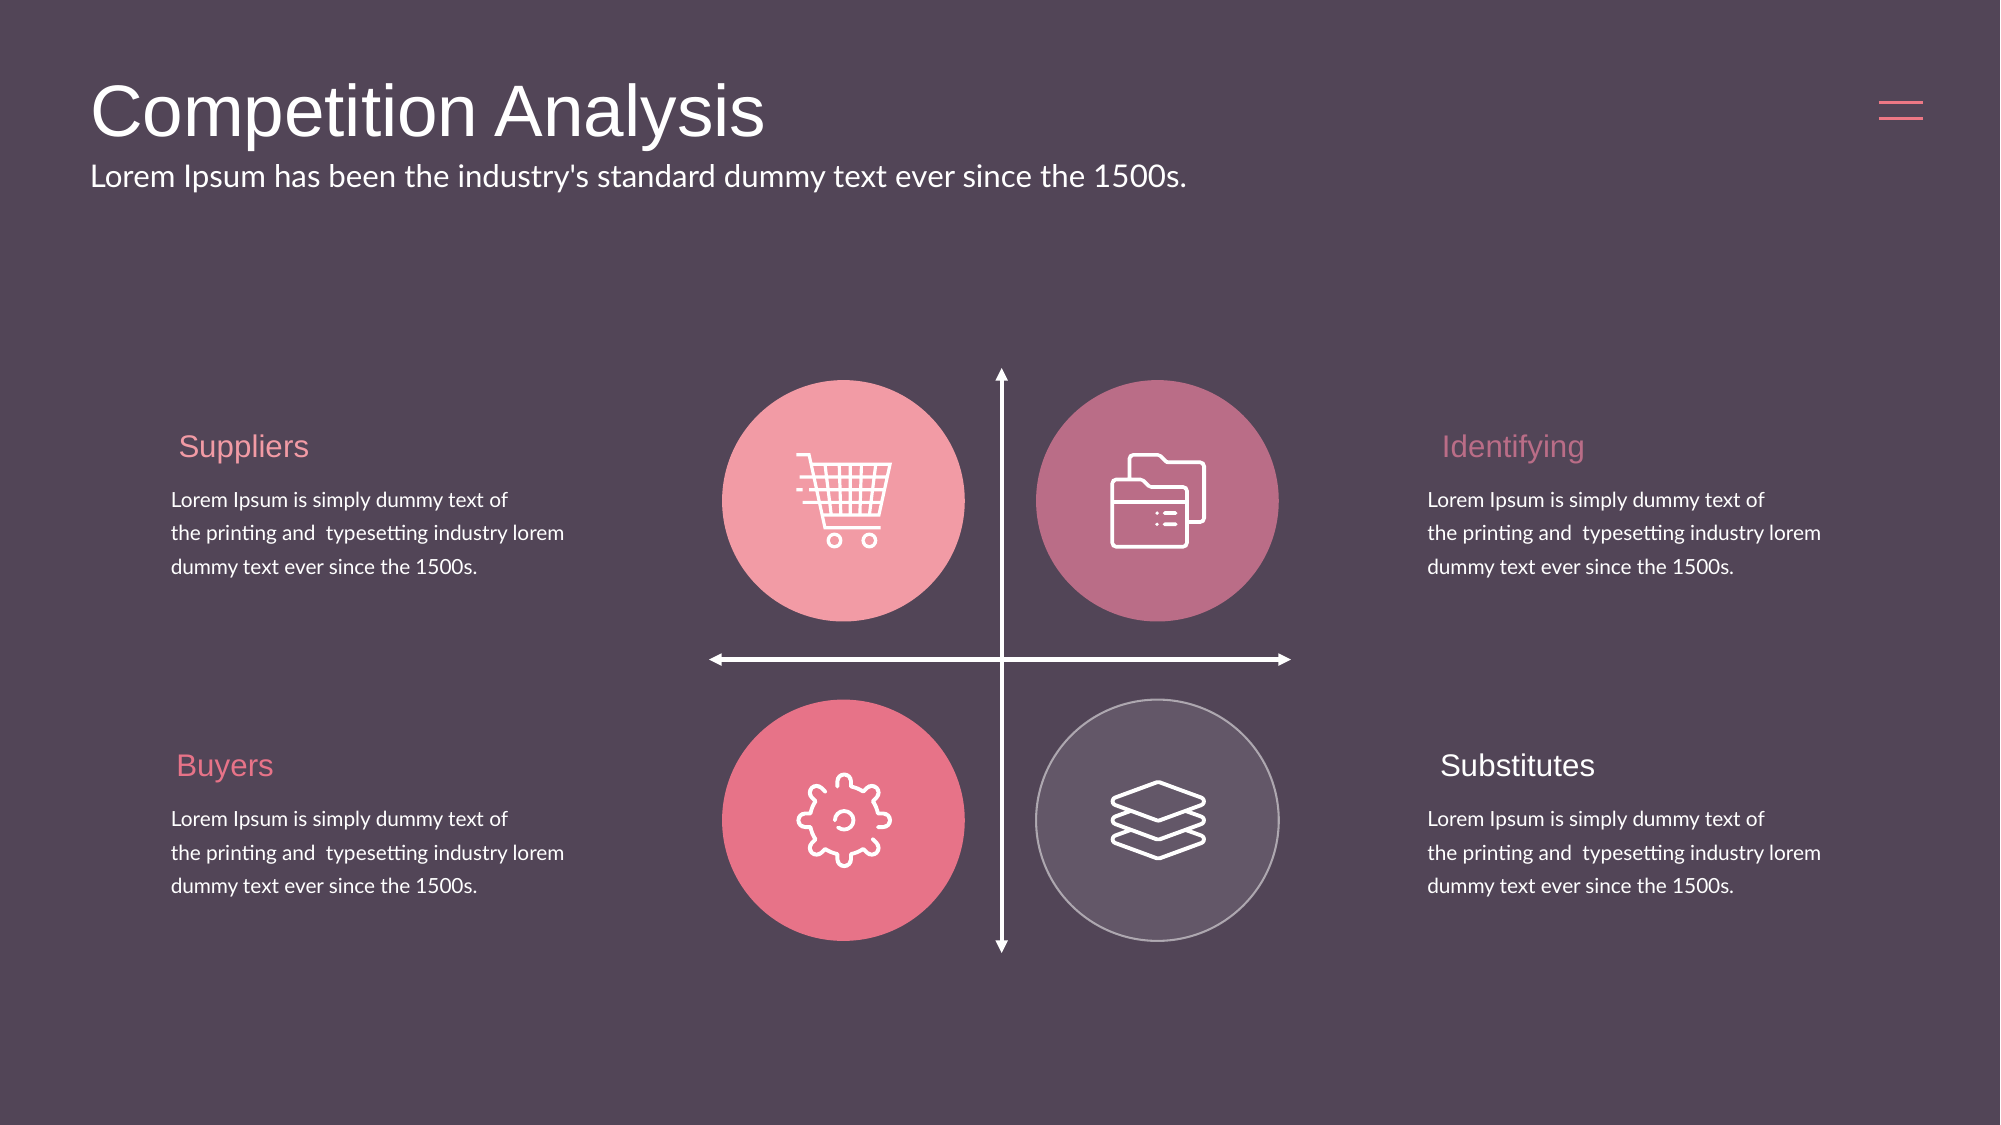

# Competition Analysis
Lorem Ipsum has been the industry's standard dummy text ever since the 1500s.

Suppliers
Identifying

Lorem Ipsum is simply dummy text of
the printing and  typesetting industry lorem dummy text ever since the 1500s.
Lorem Ipsum is simply dummy text of
the printing and  typesetting industry lorem dummy text ever since the 1500s.

Buyers
Substitutes

Lorem Ipsum is simply dummy text of
the printing and  typesetting industry lorem dummy text ever since the 1500s.
Lorem Ipsum is simply dummy text of
the printing and  typesetting industry lorem dummy text ever since the 1500s.